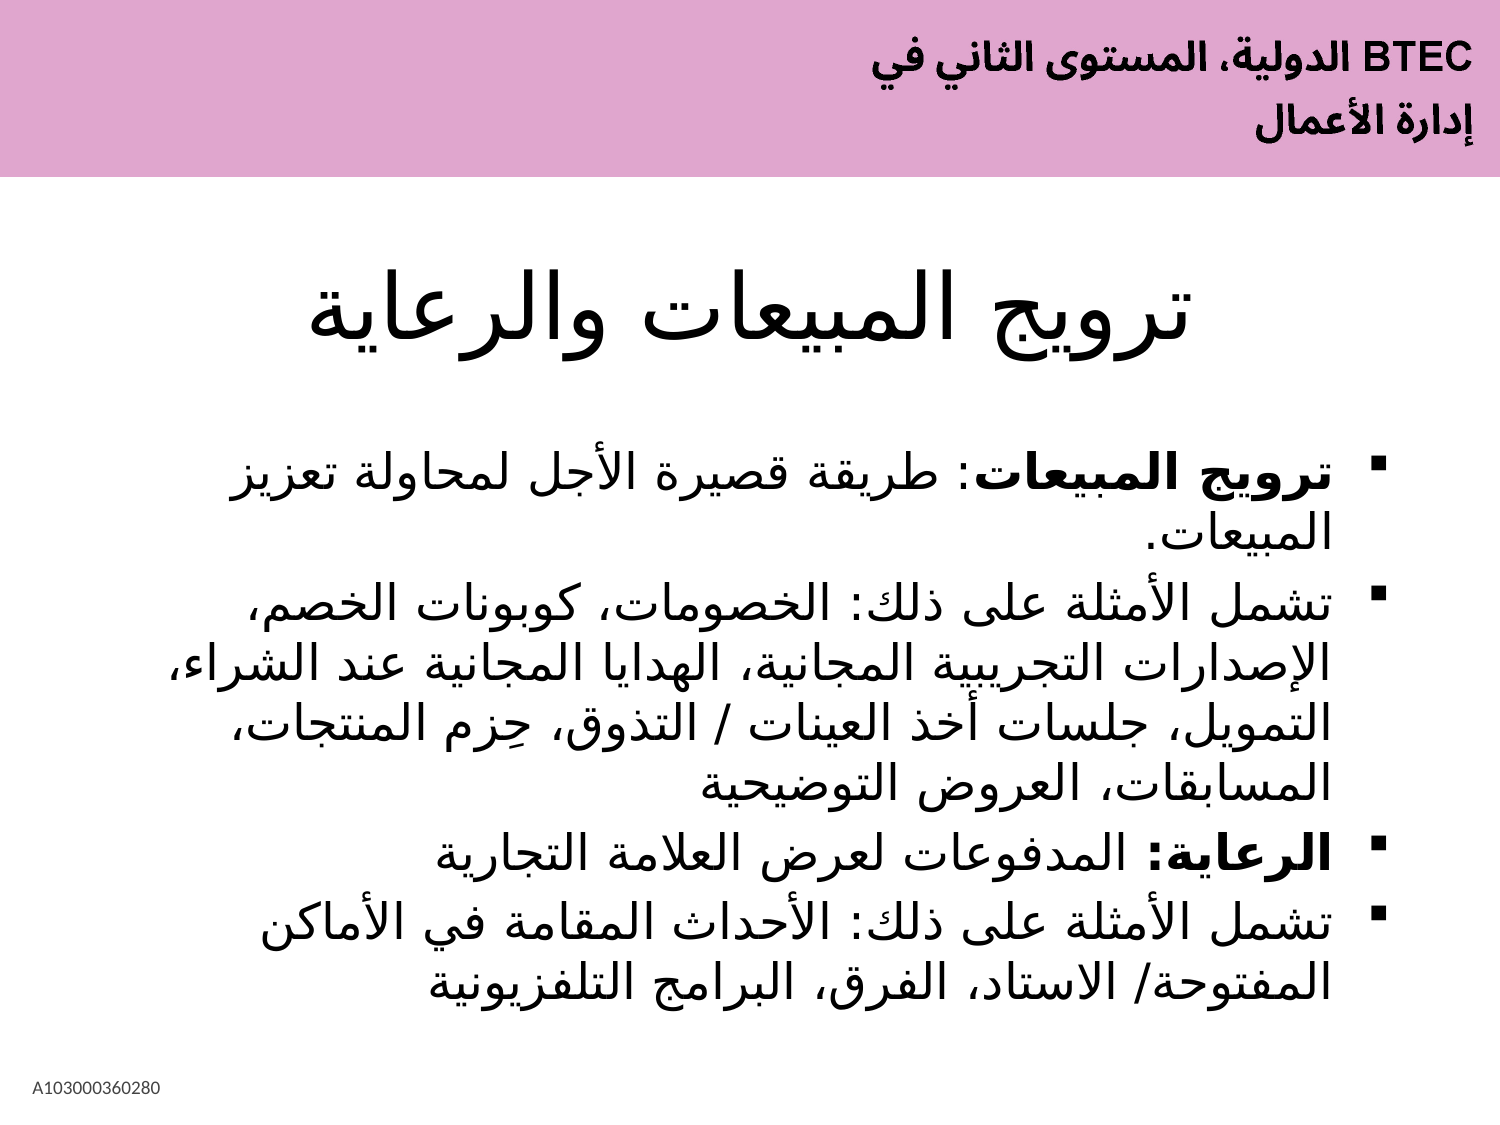

# ترويج المبيعات والرعاية
ترويج المبيعات: طريقة قصيرة الأجل لمحاولة تعزيز المبيعات.
تشمل الأمثلة على ذلك: الخصومات، كوبونات الخصم، الإصدارات التجريبية المجانية، الهدايا المجانية عند الشراء، التمويل، جلسات أخذ العينات / التذوق، حِزم المنتجات، المسابقات، العروض التوضيحية
الرعاية: المدفوعات لعرض العلامة التجارية
تشمل الأمثلة على ذلك: الأحداث المقامة في الأماكن المفتوحة/ الاستاد، الفرق، البرامج التلفزيونية
A103000360280